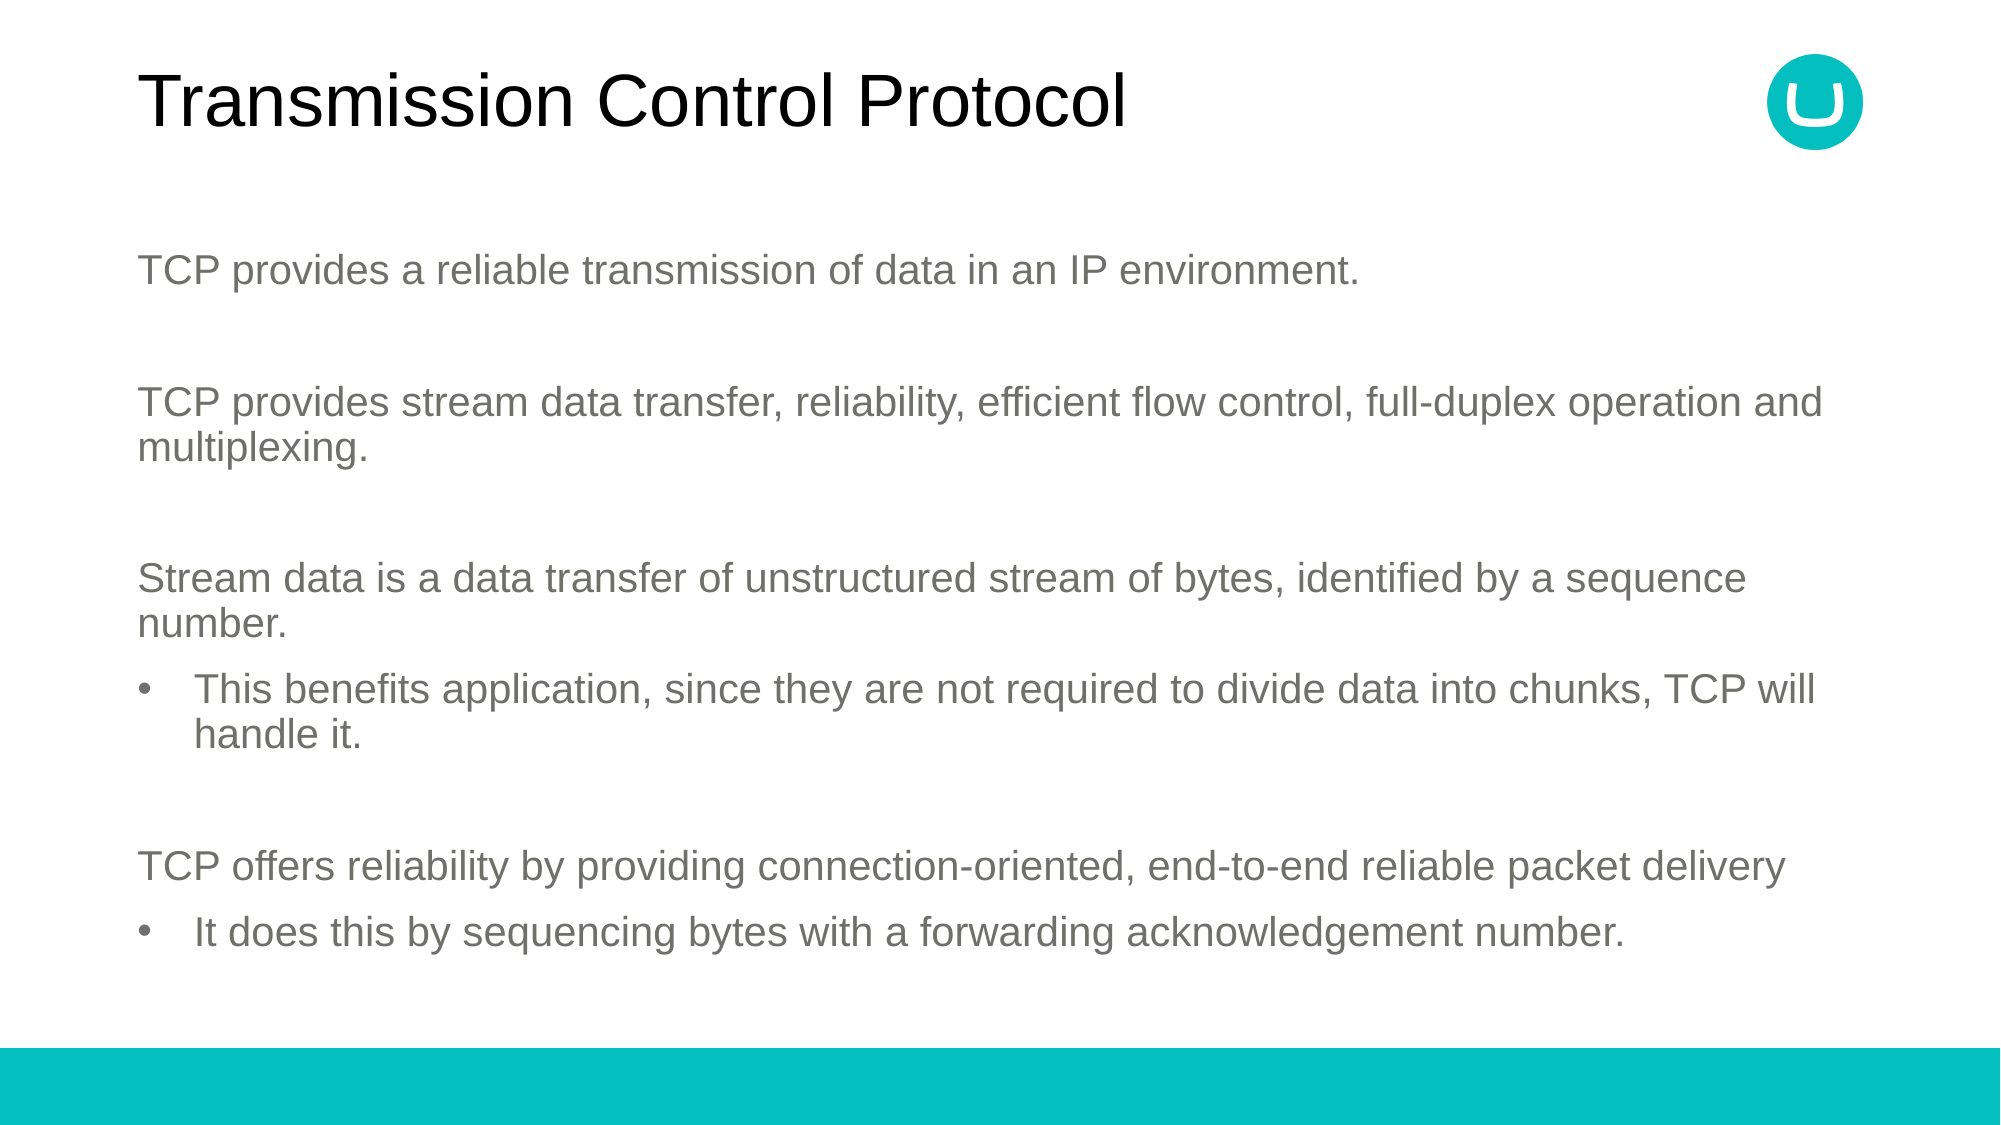

# Transmission Control Protocol
TCP provides a reliable transmission of data in an IP environment.

TCP provides stream data transfer, reliability, efficient flow control, full-duplex operation and multiplexing.

Stream data is a data transfer of unstructured stream of bytes, identified by a sequence number.
This benefits application, since they are not required to divide data into chunks, TCP will handle it.

TCP offers reliability by providing connection-oriented, end-to-end reliable packet delivery
It does this by sequencing bytes with a forwarding acknowledgement number.